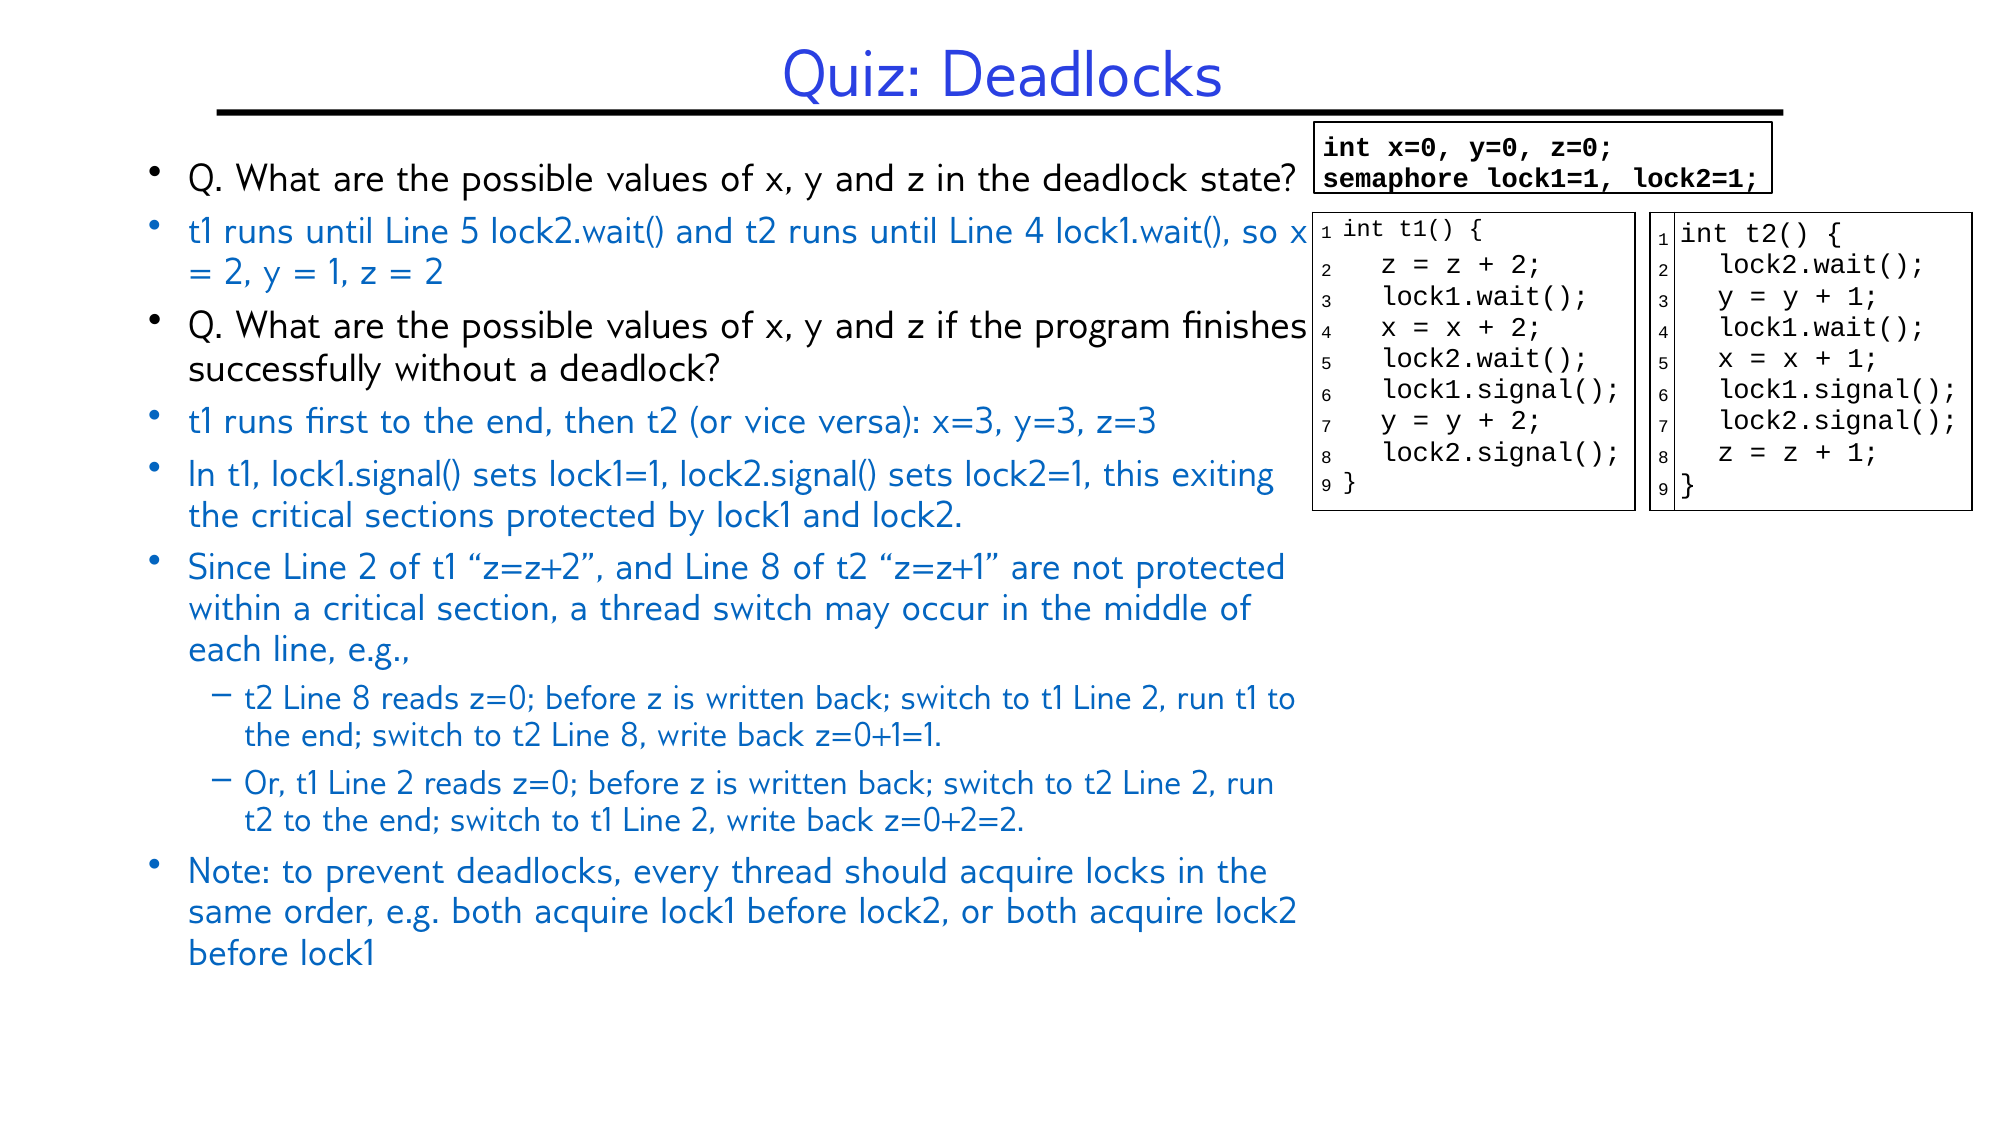

# Quiz: Deadlocks
int x=0, y=0, z=0; semaphore lock1=1, lock2=1;
Q. What are the possible values of x, y and z in the deadlock state?
t1 runs until Line 5 lock2.wait() and t2 runs until Line 4 lock1.wait(), so x = 2, y = 1, z = 2
Q. What are the possible values of x, y and z if the program finishes successfully without a deadlock?
t1 runs first to the end, then t2 (or vice versa): x=3, y=3, z=3
In t1, lock1.signal() sets lock1=1, lock2.signal() sets lock2=1, this exiting the critical sections protected by lock1 and lock2.
Since Line 2 of t1 “z=z+2”, and Line 8 of t2 “z=z+1” are not protected within a critical section, a thread switch may occur in the middle of each line, e.g.,
t2 Line 8 reads z=0; before z is written back; switch to t1 Line 2, run t1 to the end; switch to t2 Line 8, write back z=0+1=1.
Or, t1 Line 2 reads z=0; before z is written back; switch to t2 Line 2, run t2 to the end; switch to t1 Line 2, write back z=0+2=2.
Note: to prevent deadlocks, every thread should acquire locks in the same order, e.g. both acquire lock1 before lock2, or both acquire lock2 before lock1
| 1 int t1() { |  |  | 1 | int t2() { |  |
| --- | --- | --- | --- | --- | --- |
| 2 | z = z + 2; |  | 2 |  | lock2.wait(); |
| 3 | lock1.wait(); |  | 3 |  | y = y + 1; |
| 4 | x = x + 2; |  | 4 |  | lock1.wait(); |
| 5 | lock2.wait(); |  | 5 |  | x = x + 1; |
| 6 | lock1.signal(); |  | 6 |  | lock1.signal(); |
| 7 | y = y + 2; |  | 7 |  | lock2.signal(); |
| 8 | lock2.signal(); |  | 8 |  | z = z + 1; |
| 9 } |  |  | 9 | } |  |